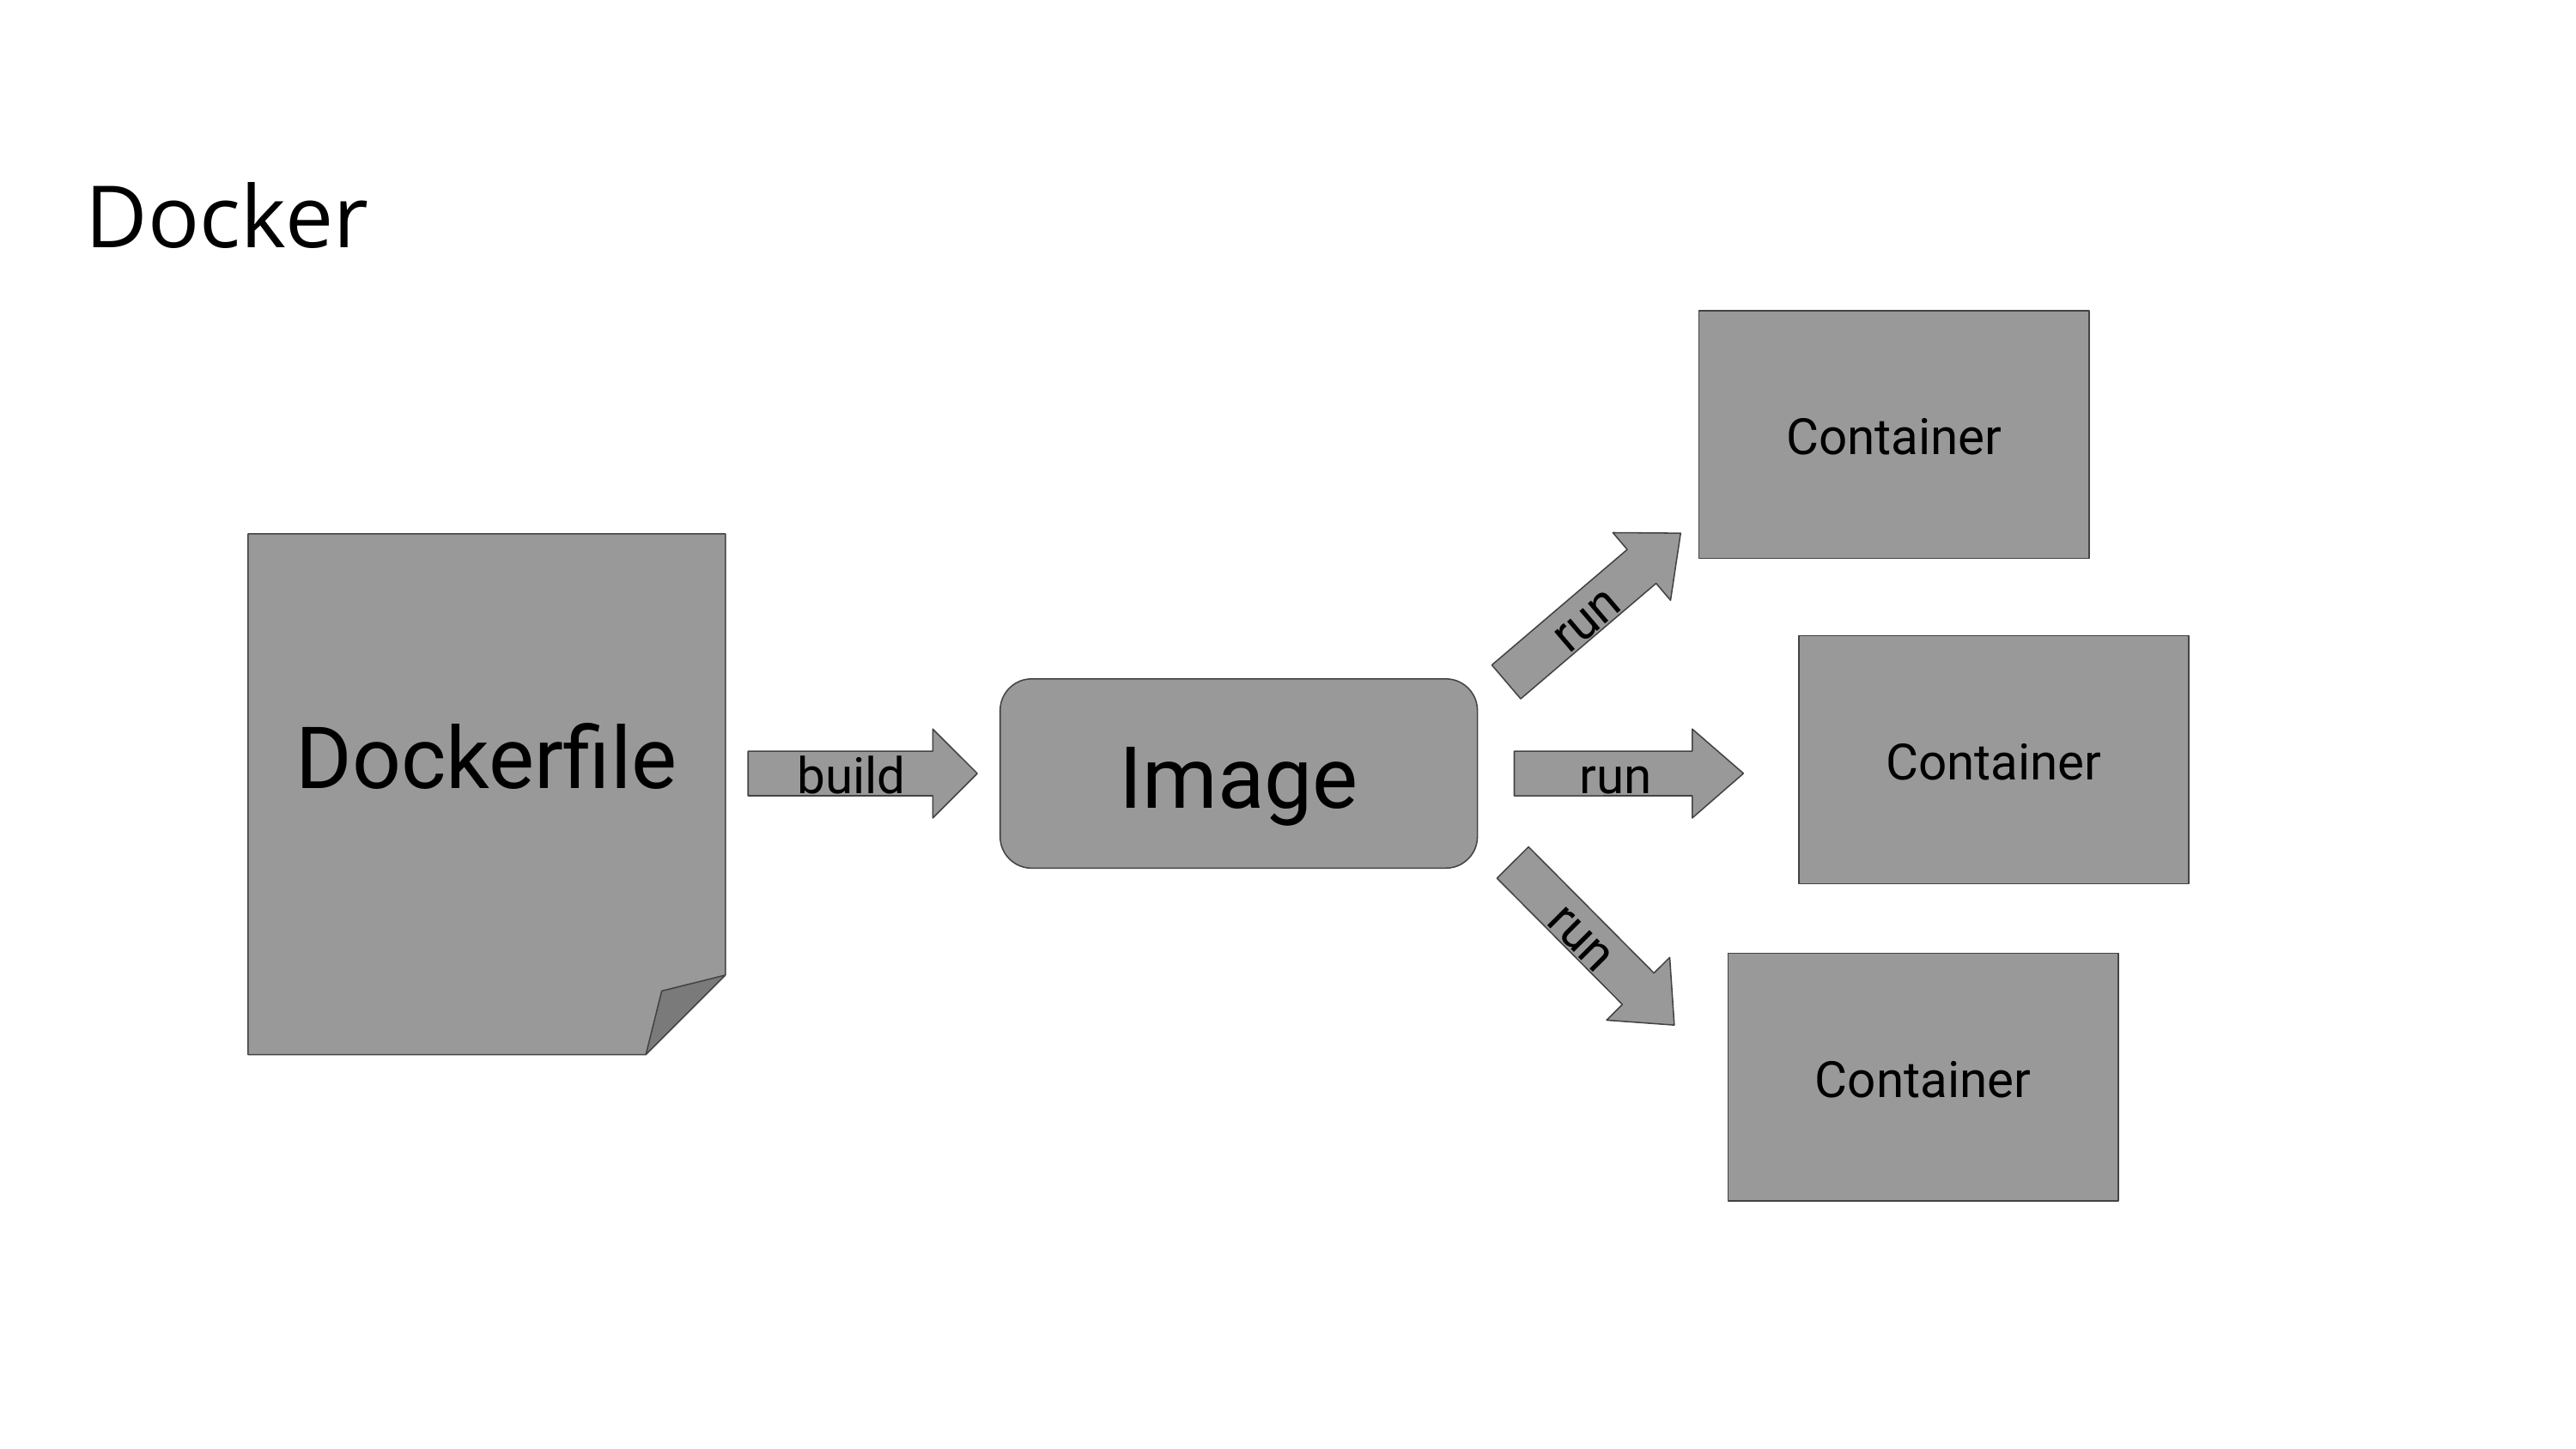

Docker
Container
Dockerfile
run
Container
Image
build
run
run
Container